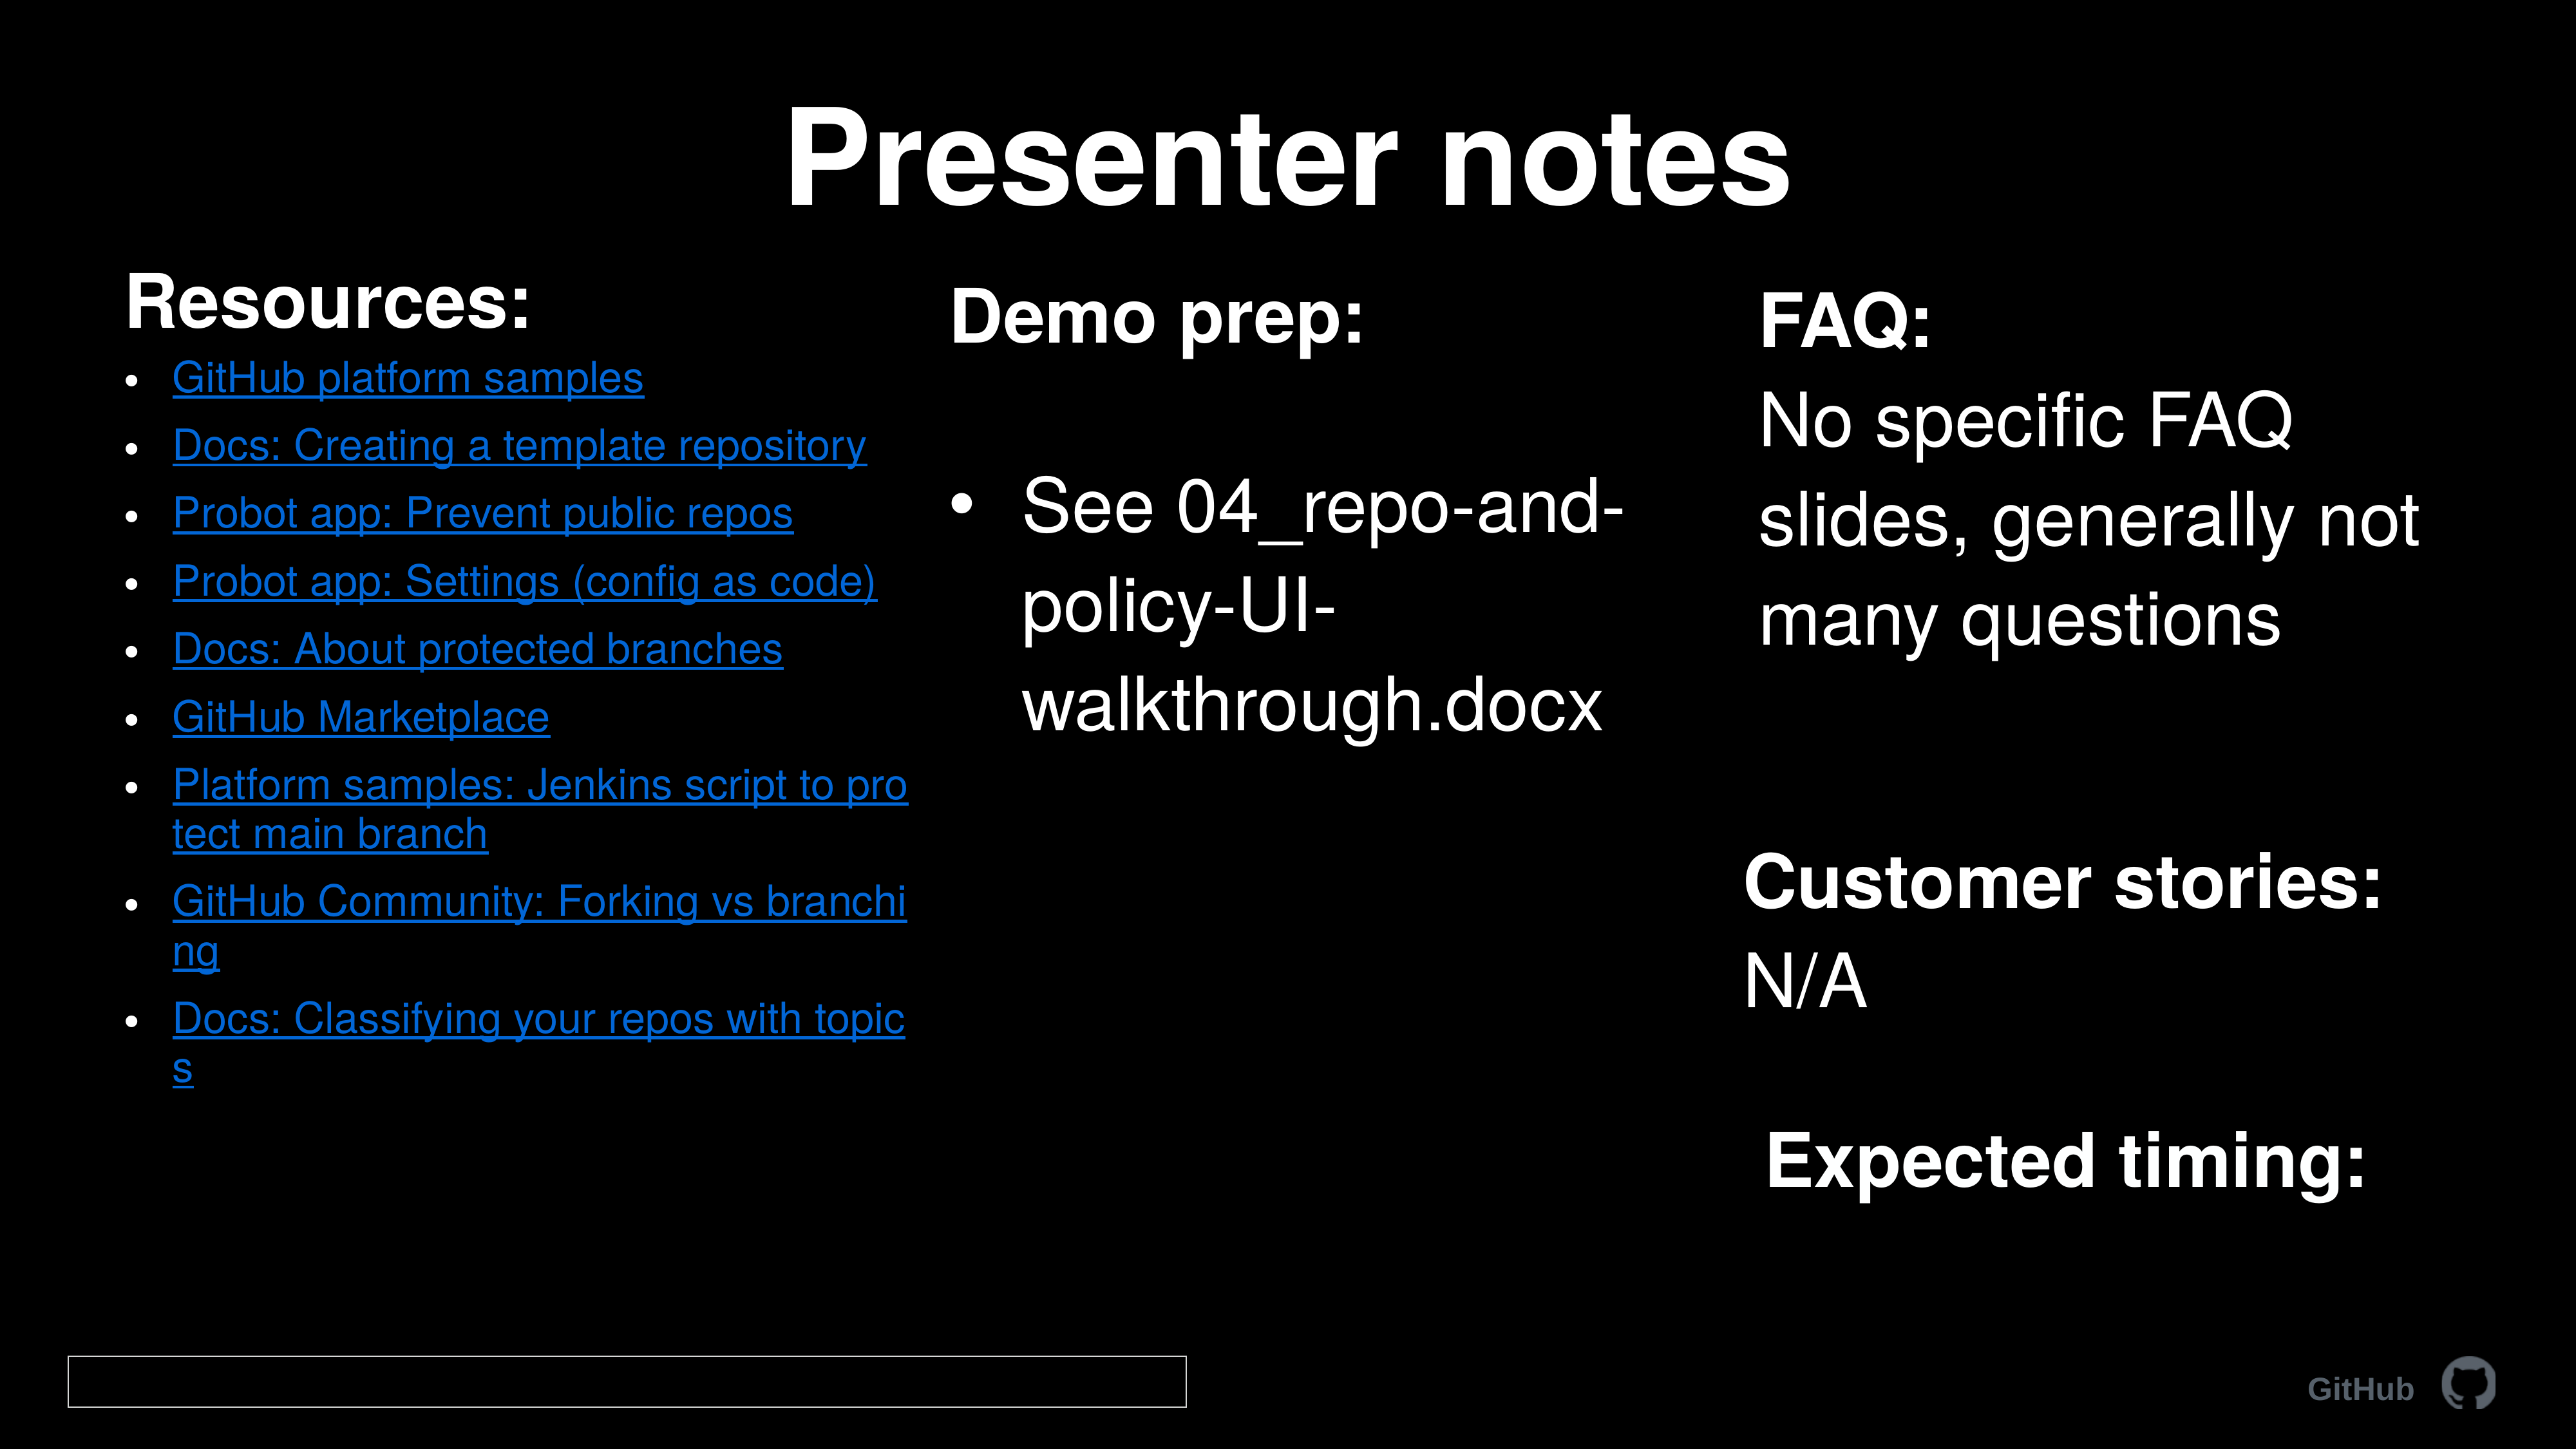

# Presenter notes
Resources:
GitHub platform samples
Docs: Creating a template repository
Probot app: Prevent public repos
Probot app: Settings (config as code)
Docs: About protected branches
GitHub Marketplace
Platform samples: Jenkins script to protect main branch
GitHub Community: Forking vs branching
Docs: Classifying your repos with topics
Demo prep:
See 04_repo-and-policy-UI-walkthrough.docx
FAQ:
No specific FAQ slides, generally not many questions

Customer stories:
N/A
Expected timing:
GitHub